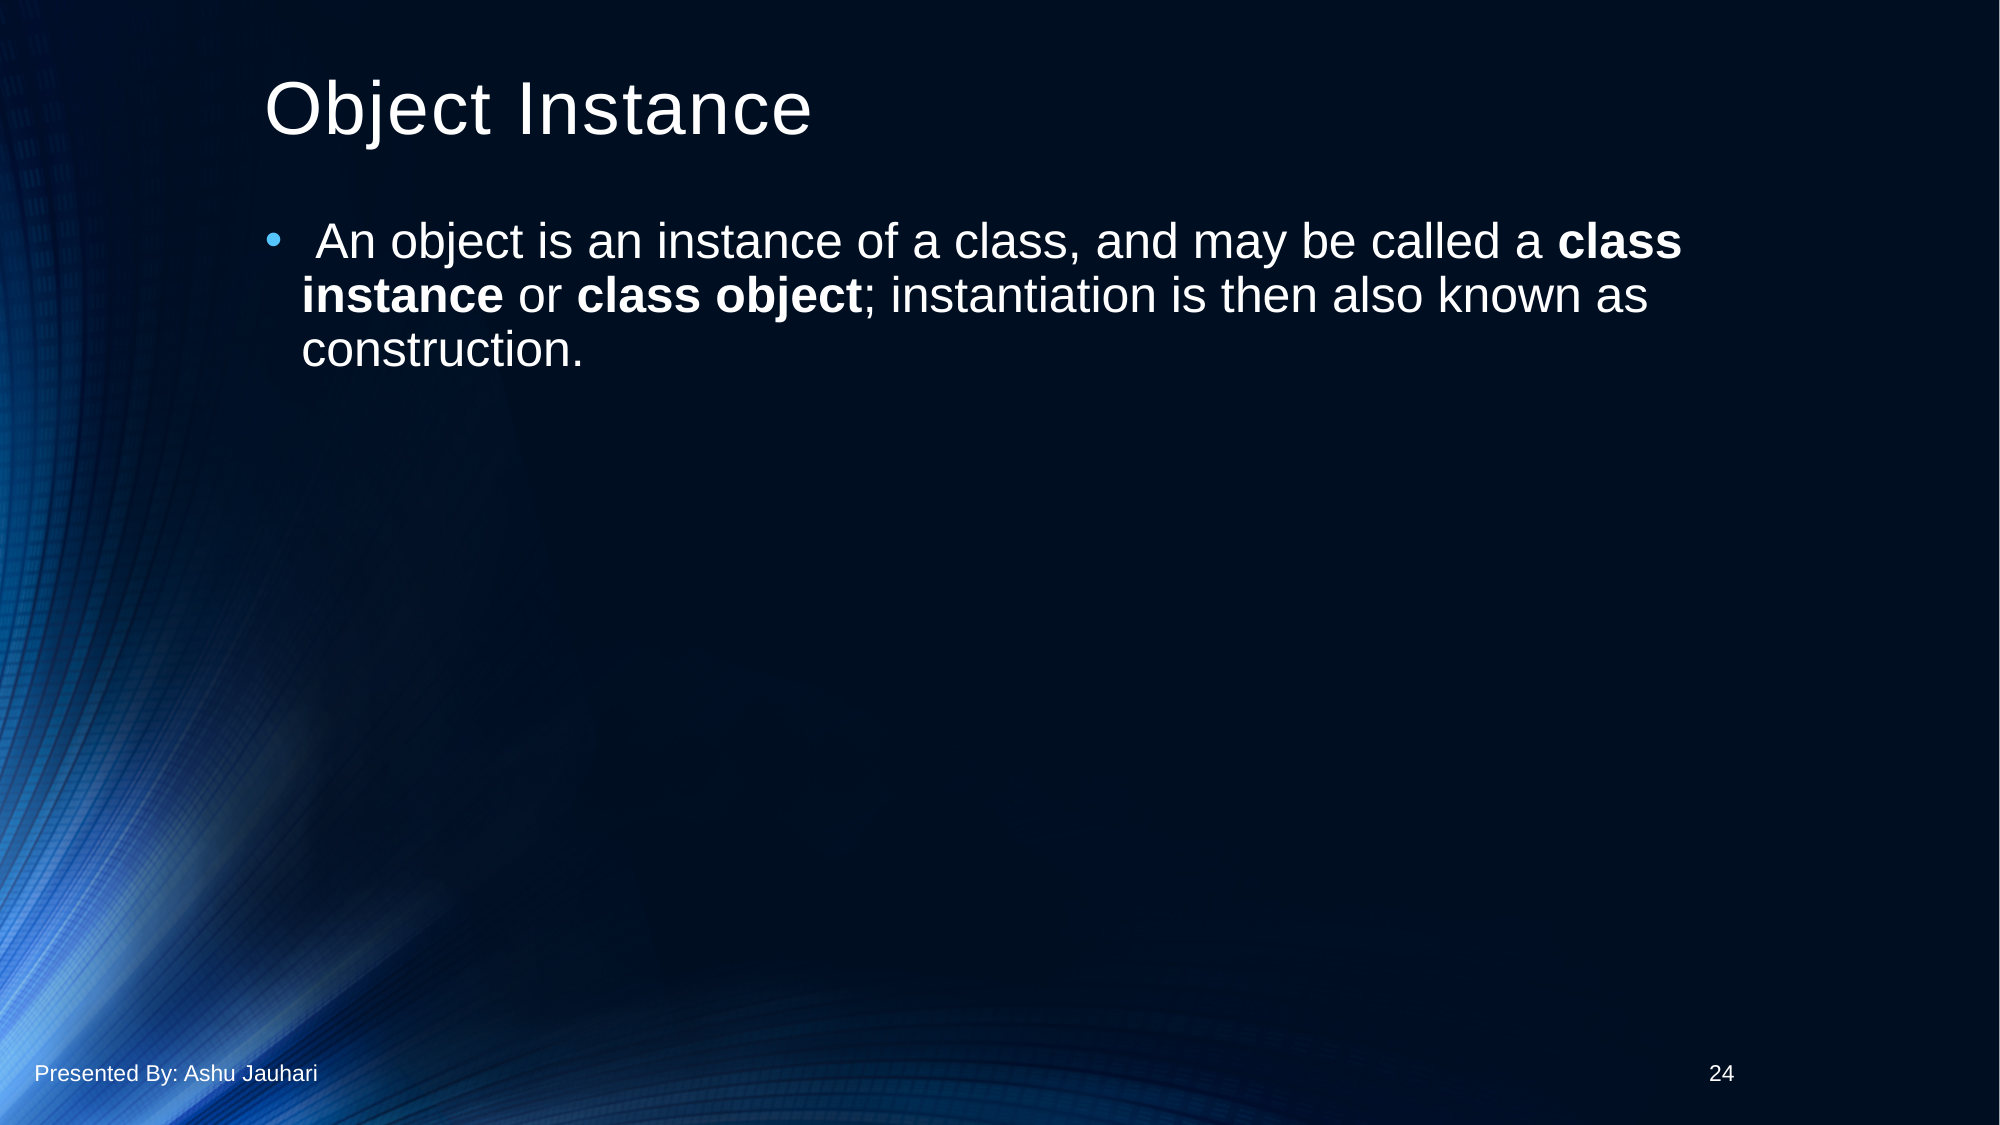

# Object Instance
 An object is an instance of a class, and may be called a class instance or class object; instantiation is then also known as construction.
Presented By: Ashu Jauhari
24